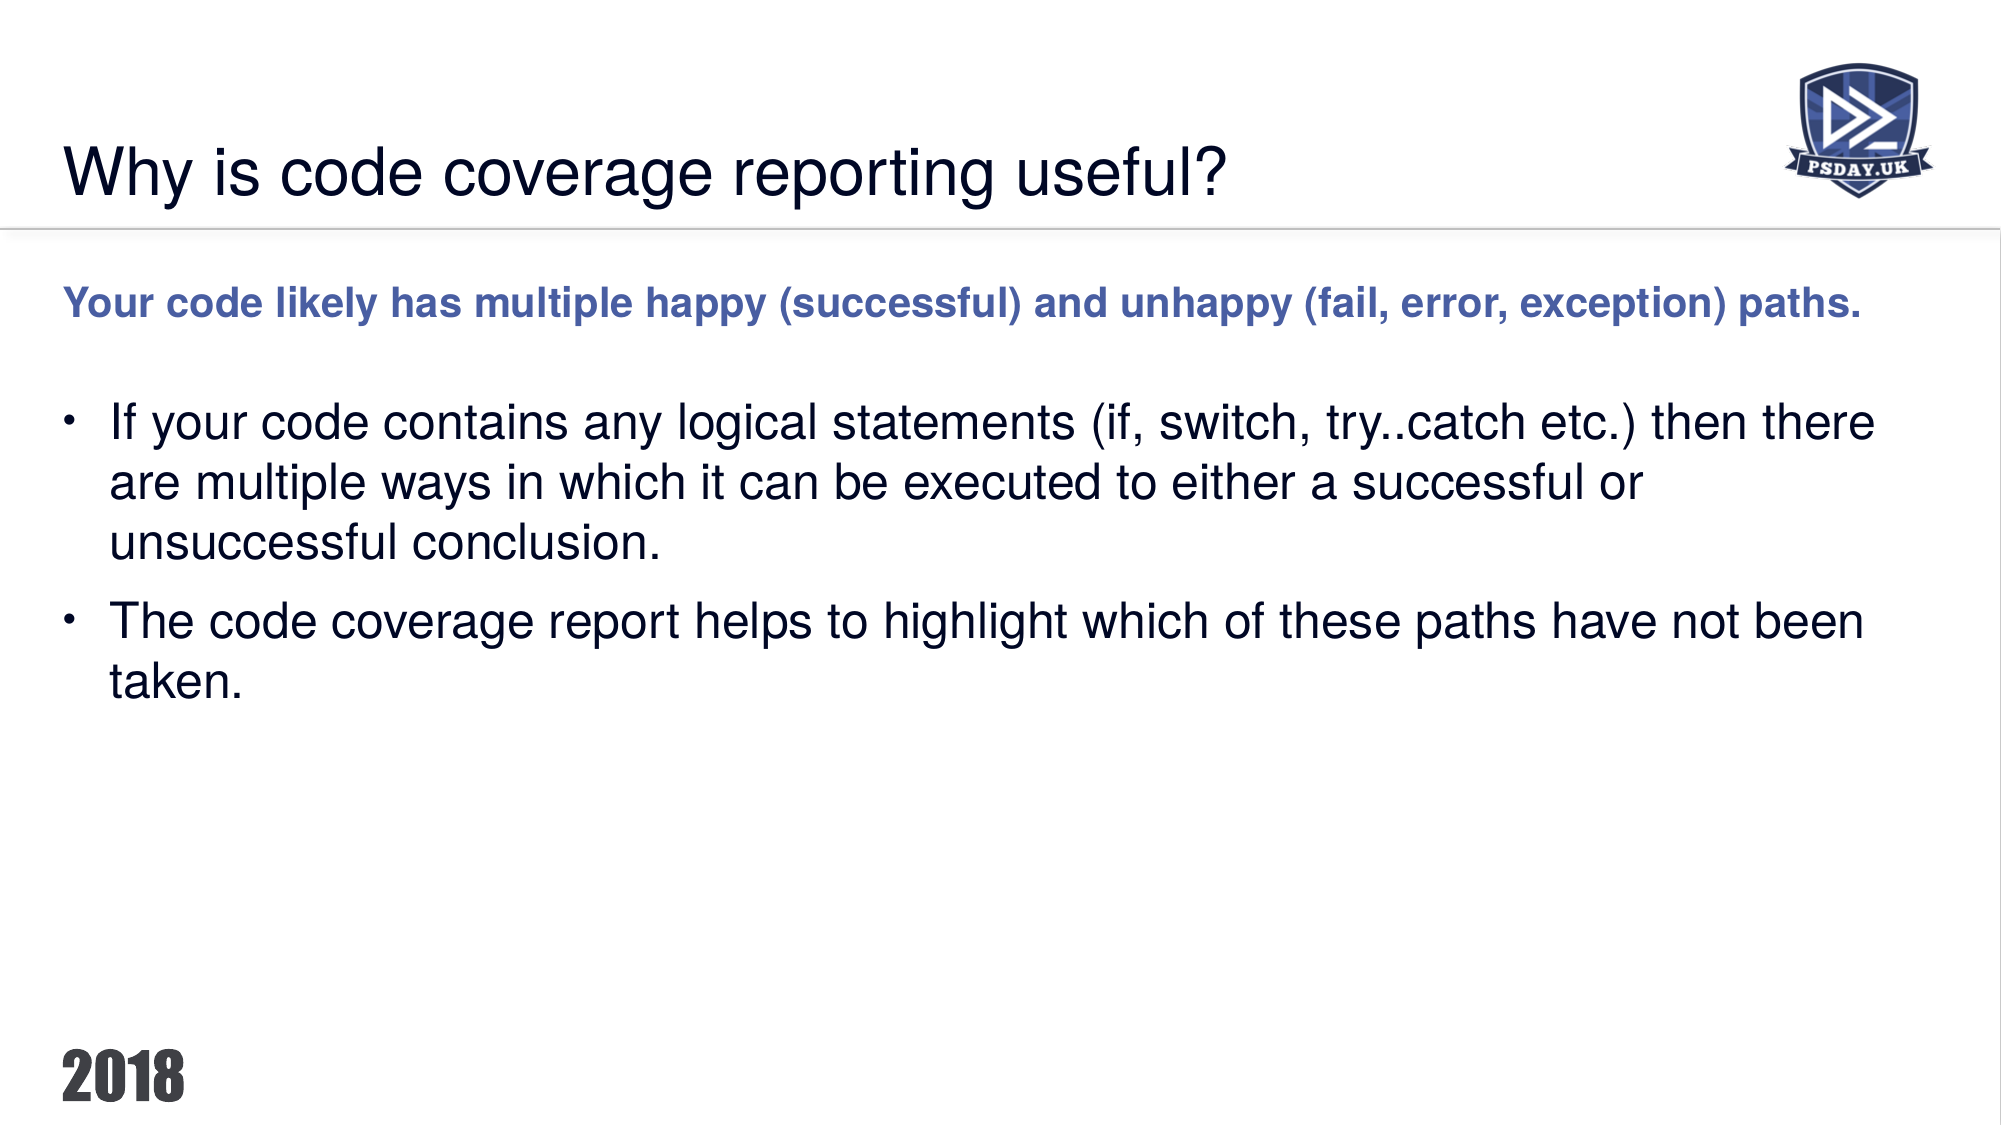

# Why is code coverage reporting useful?
Your code likely has multiple happy (successful) and unhappy (fail, error, exception) paths.
If your code contains any logical statements (if, switch, try..catch etc.) then there are multiple ways in which it can be executed to either a successful or unsuccessful conclusion.
The code coverage report helps to highlight which of these paths have not been taken.